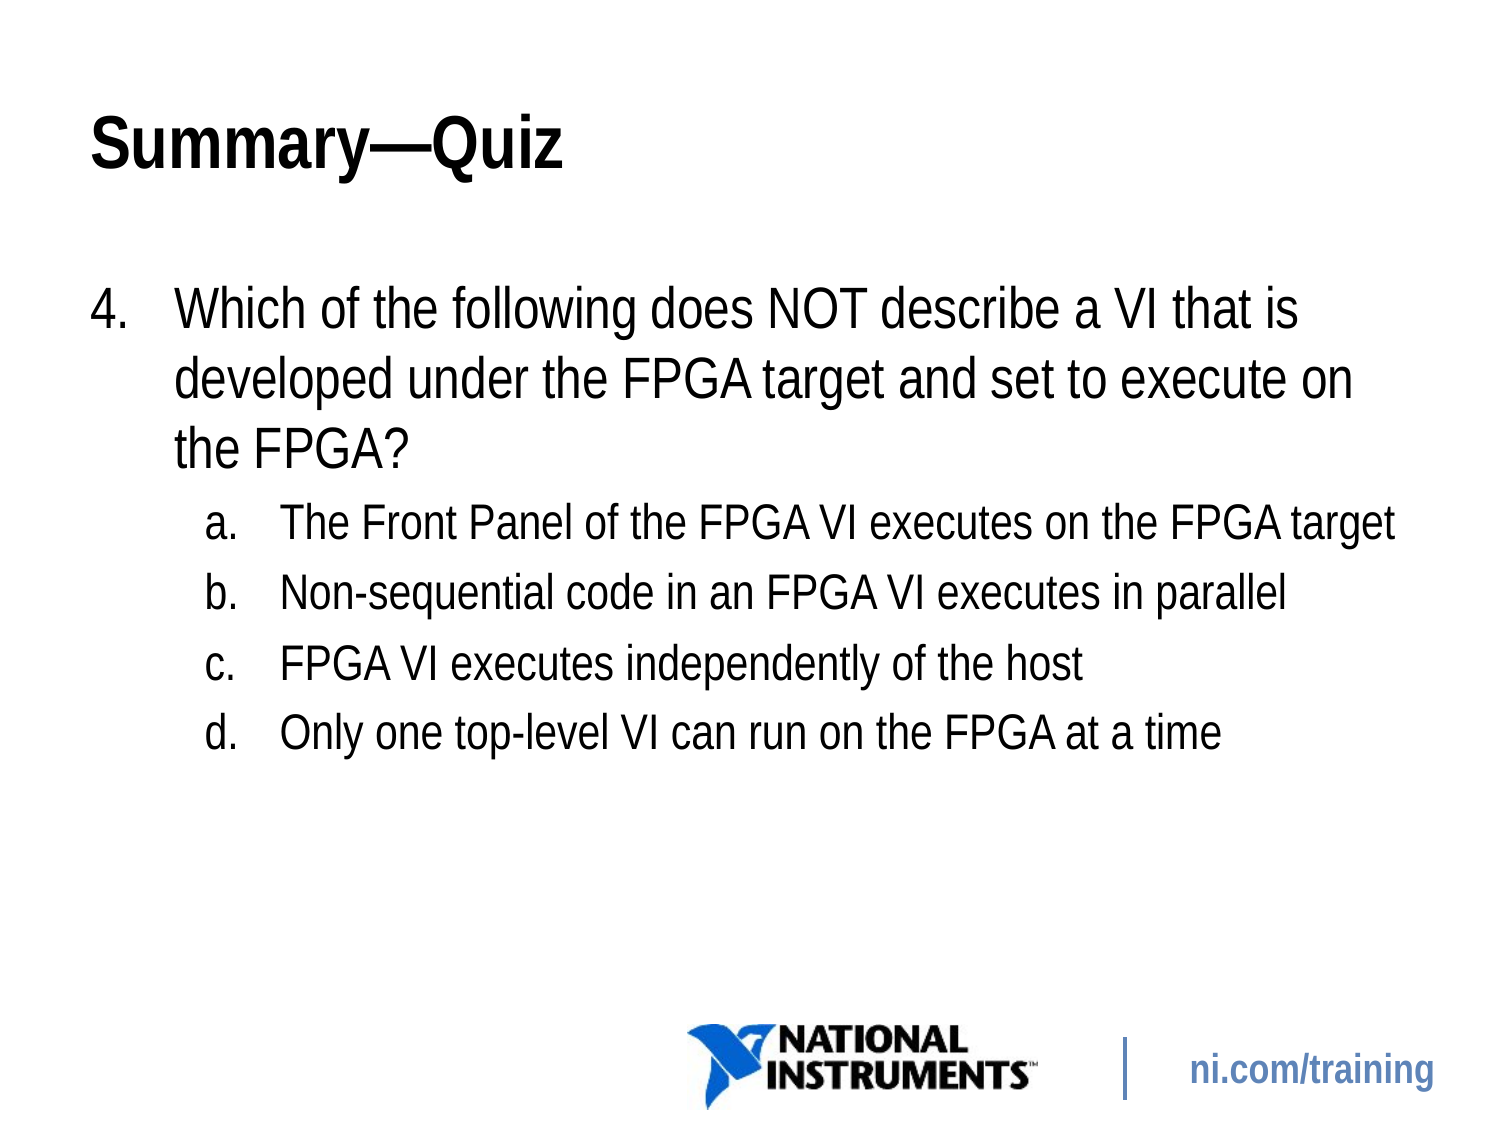

# Summary—Quiz
Which of the following does NOT describe a VI that is developed under the FPGA target and set to execute on the FPGA?
The Front Panel of the FPGA VI executes on the FPGA target
Non-sequential code in an FPGA VI executes in parallel
FPGA VI executes independently of the host
Only one top-level VI can run on the FPGA at a time